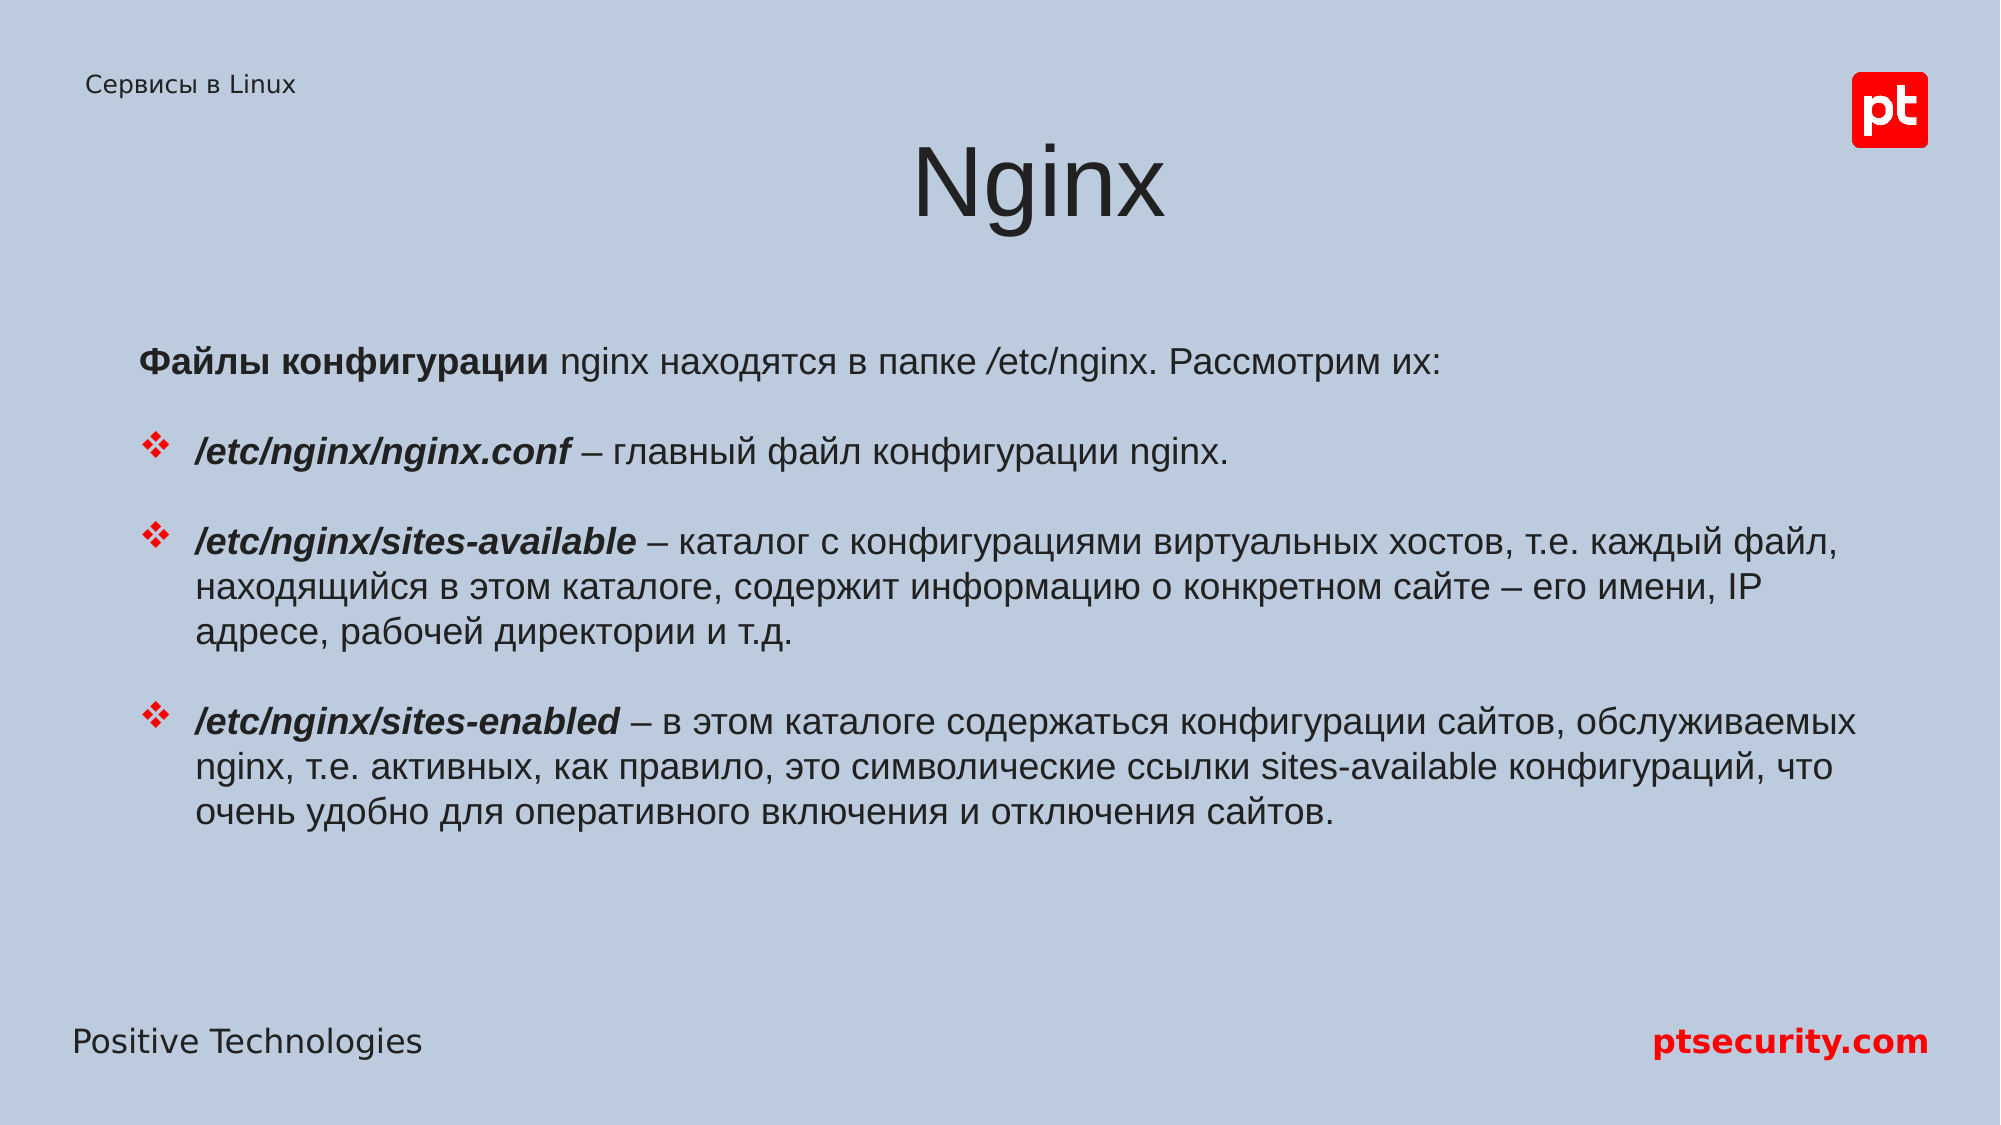

Сервисы в Linux
Nginx
Файлы конфигурации nginx находятся в папке /etc/nginx. Рассмотрим их:

/etc/nginx/nginx.conf – главный файл конфигурации nginx.

/etc/nginx/sites-available – каталог с конфигурациями виртуальных хостов, т.е. каждый файл, находящийся в этом каталоге, содержит информацию о конкретном сайте – его имени, IP адресе, рабочей директории и т.д.

/etc/nginx/sites-enabled – в этом каталоге содержаться конфигурации сайтов, обслуживаемых nginx, т.е. активных, как правило, это символические ссылки sites-available конфигураций, что очень удобно для оперативного включения и отключения сайтов.